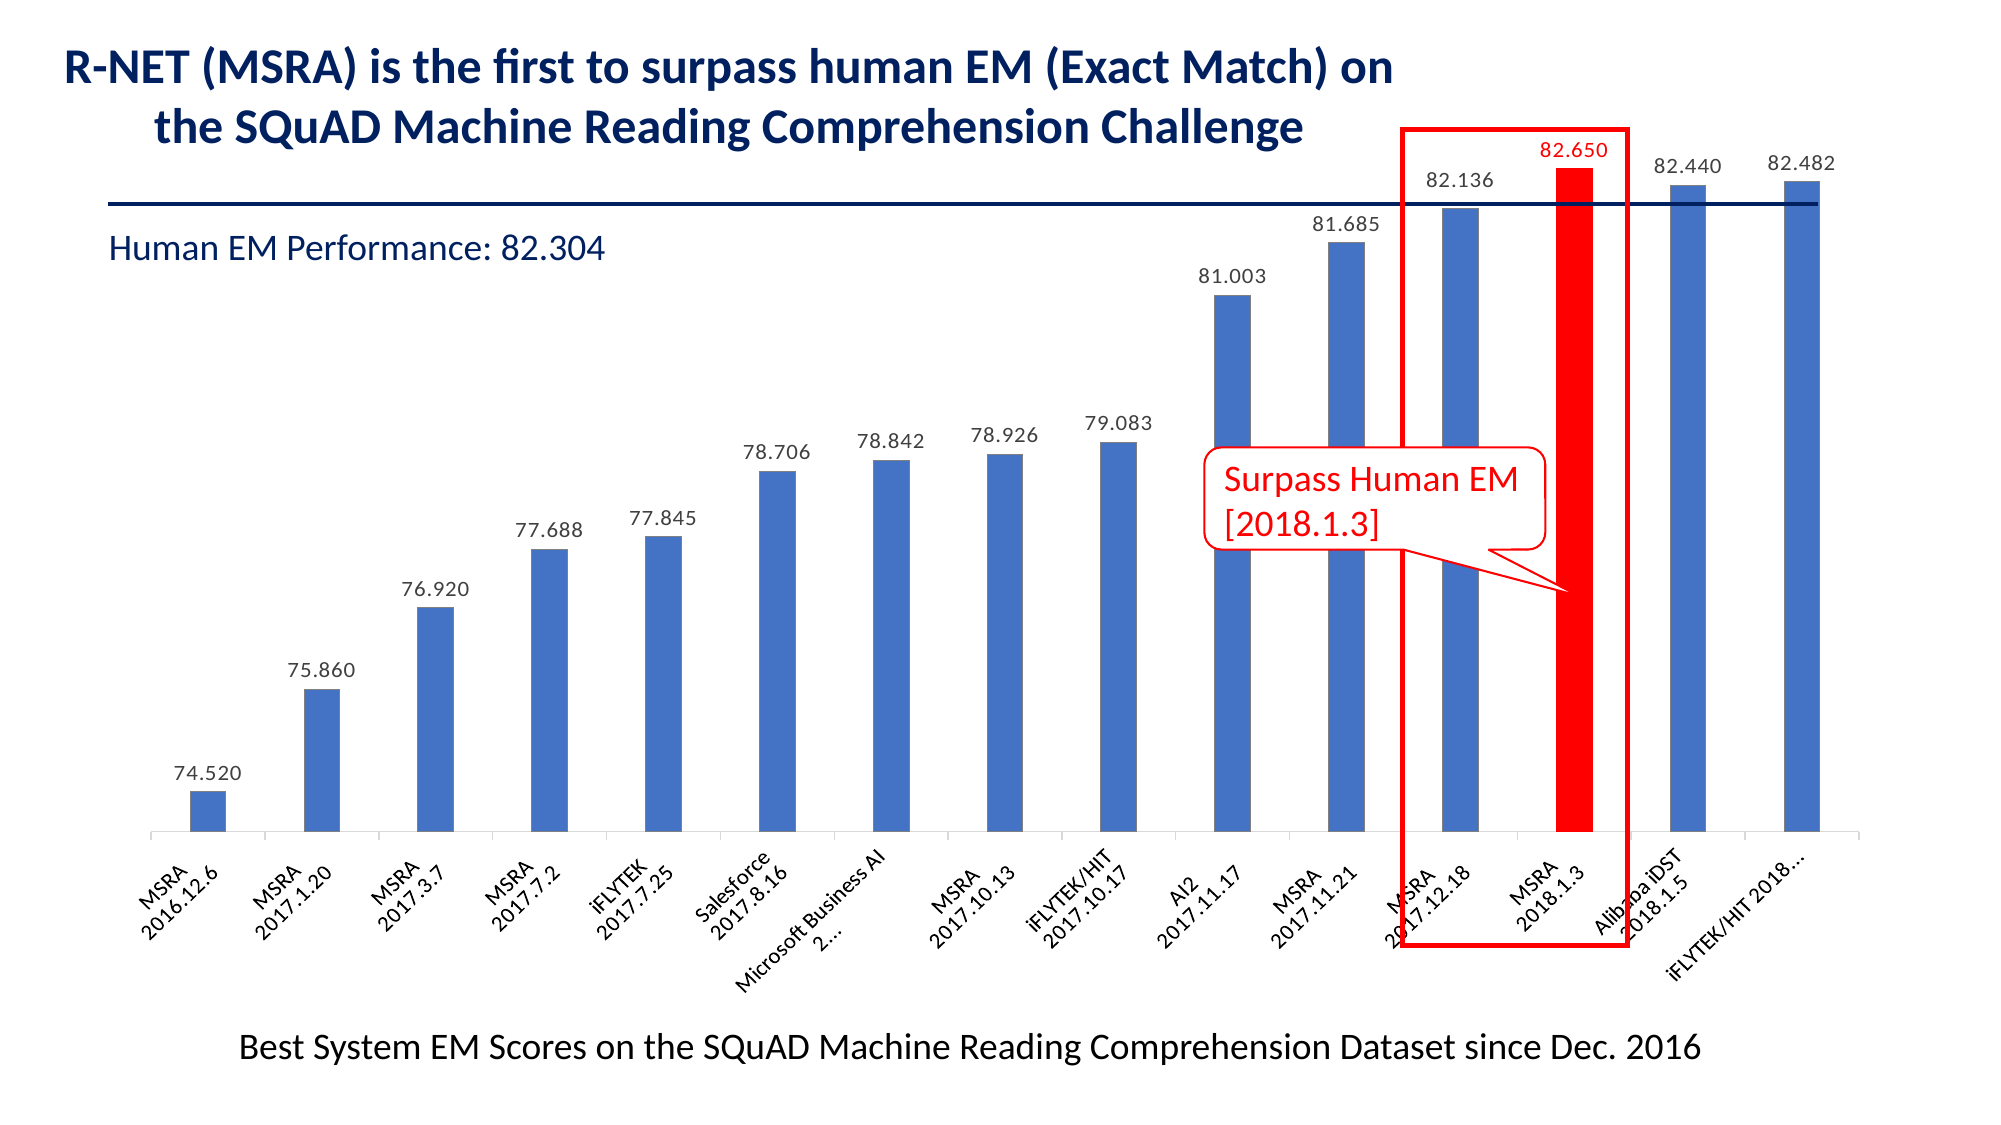

### Chart

| Category | top-5 test |
|---|---|
| MSRA
2016.12.6 | 74.52 |
| MSRA
2017.1.20 | 75.86 |
| MSRA
2017.3.7 | 76.92 |
| MSRA
2017.7.2 | 77.688 |
| iFLYTEK
2017.7.25 | 77.845 |
| Salesforce
2017.8.16 | 78.706 |
| Microsoft Business AI
2017.9.20 | 78.842 |
| MSRA
2017.10.13 | 78.926 |
| iFLYTEK/HIT
2017.10.17 | 79.083 |
| AI2
2017.11.17 | 81.003 |
| MSRA
2017.11.21 | 81.685 |
| MSRA
2017.12.18 | 82.136 |
| MSRA
2018.1.3 | 82.65 |
| Alibaba iDST
2018.1.5 | 82.44 |
| iFLYTEK/HIT 2018.1.22 | 82.482 |
R-NET (MSRA) is the first to surpass human EM (Exact Match) on the SQuAD Machine Reading Comprehension Challenge

Human EM Performance: 82.304
Surpass Human EM [2018.1.3]
Best System EM Scores on the SQuAD Machine Reading Comprehension Dataset since Dec. 2016